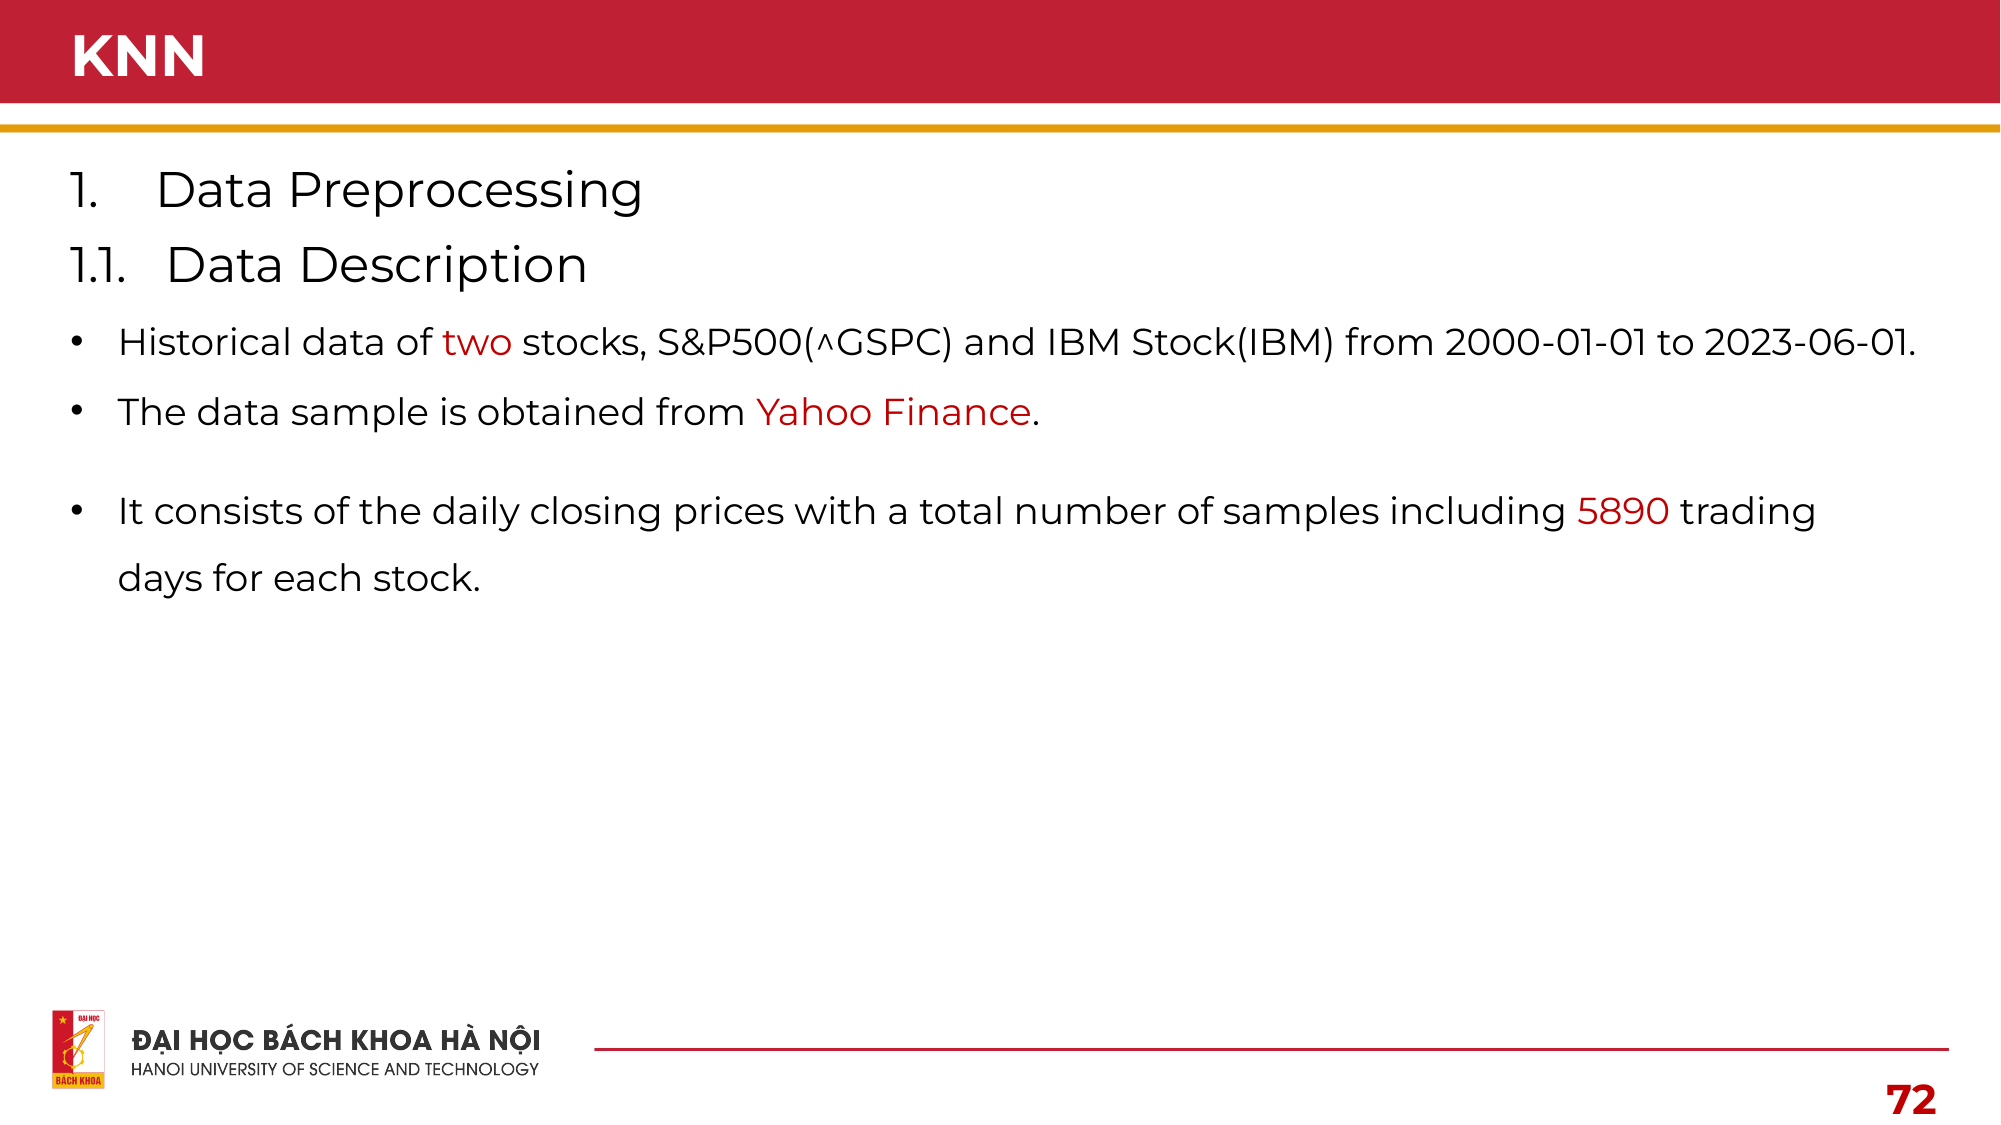

# KNN
Data Preprocessing
1.1.   Data Description
Historical data of two stocks, S&P500(^GSPC) and IBM Stock(IBM) from 2000-01-01 to 2023-06-01.
The data sample is obtained from Yahoo Finance.
It consists of the daily closing prices with a total number of samples including 5890 trading days for each stock.
72